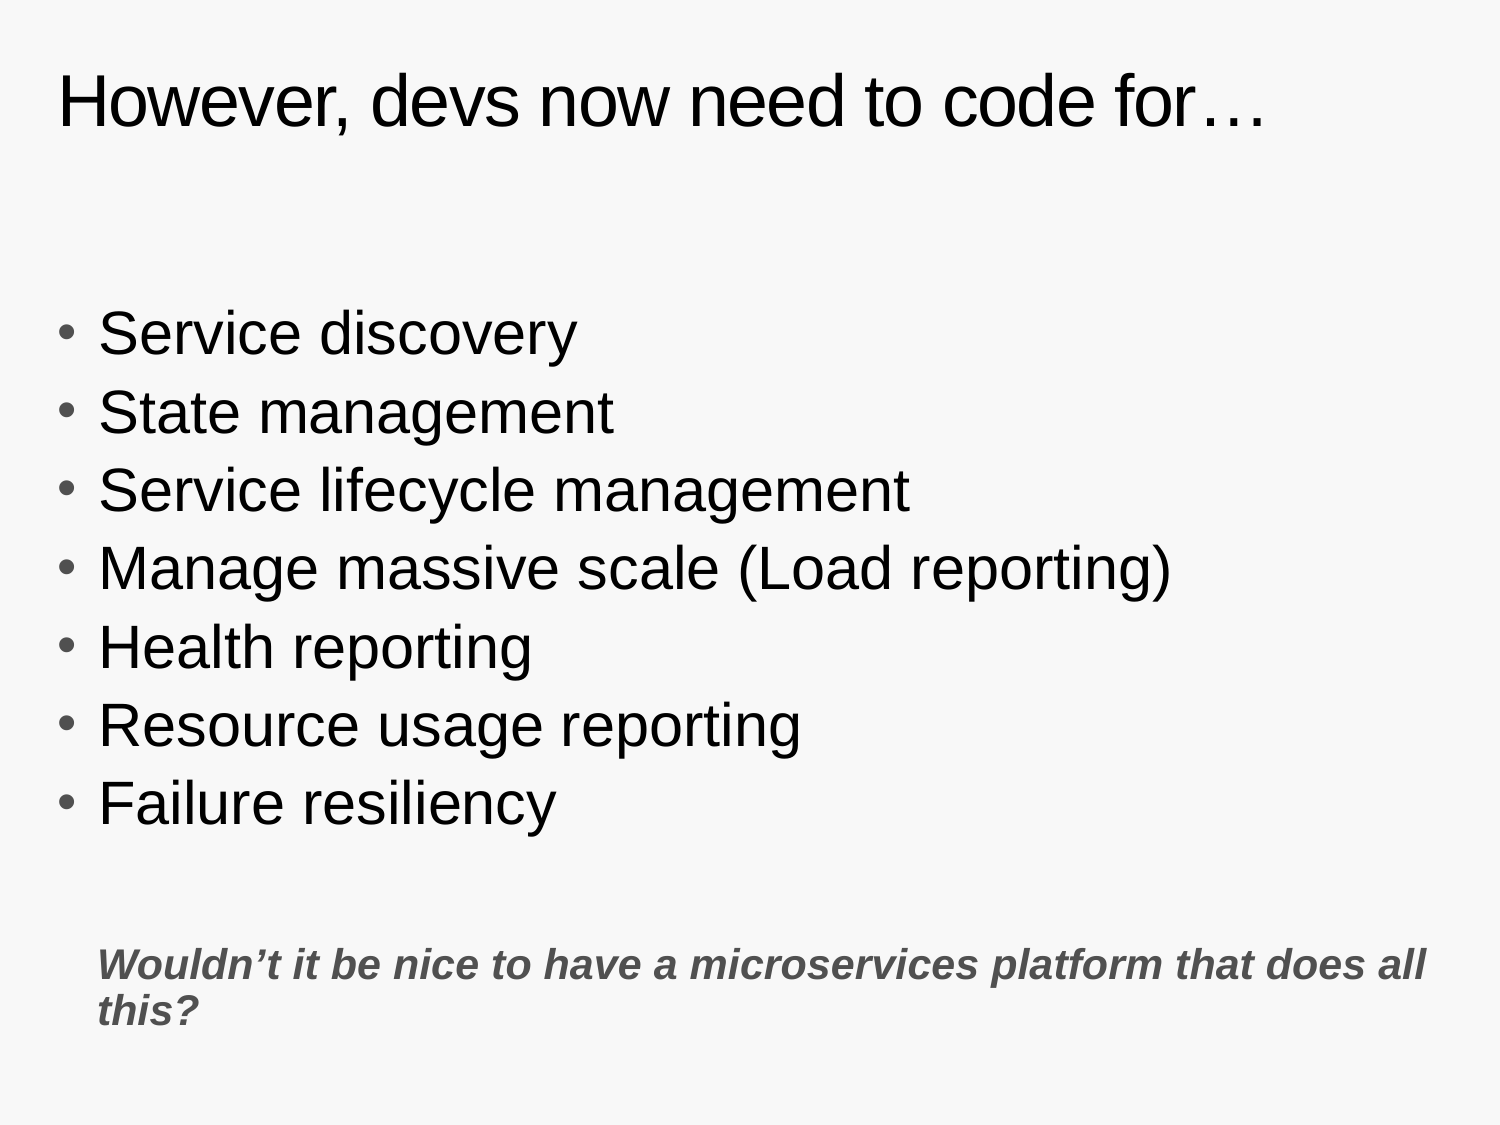

# However, devs now need to code for…
Service discovery
State management
Service lifecycle management
Manage massive scale (Load reporting)
Health reporting
Resource usage reporting
Failure resiliency

Wouldn’t it be nice to have a microservices platform that does all this?